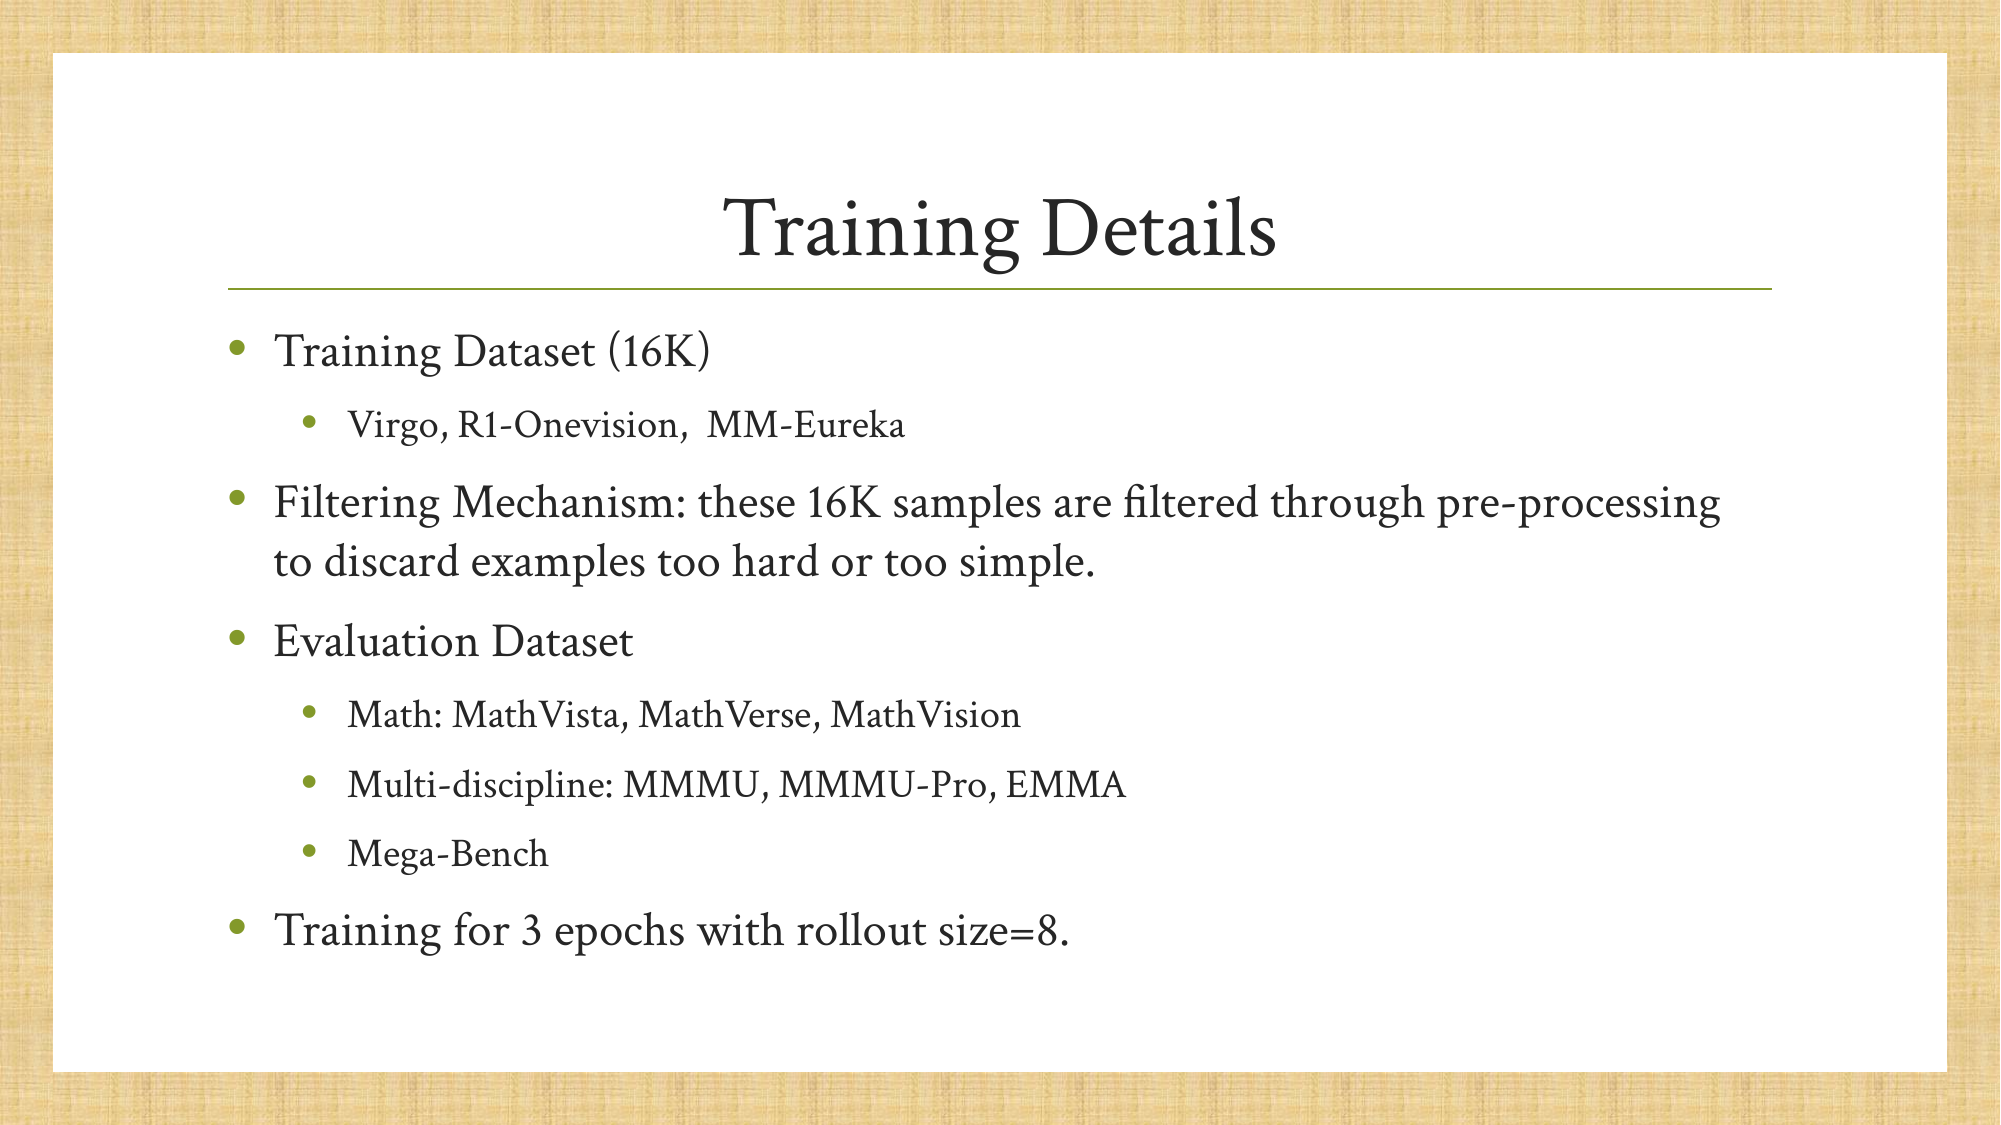

# Training Details
Training Dataset (16K)
Virgo, R1-Onevision,  MM-Eureka
Filtering Mechanism: these 16K samples are filtered through pre-processing to discard examples too hard or too simple.
Evaluation Dataset
Math: MathVista, MathVerse, MathVision
Multi-discipline: MMMU, MMMU-Pro, EMMA
Mega-Bench
Training for 3 epochs with rollout size=8.